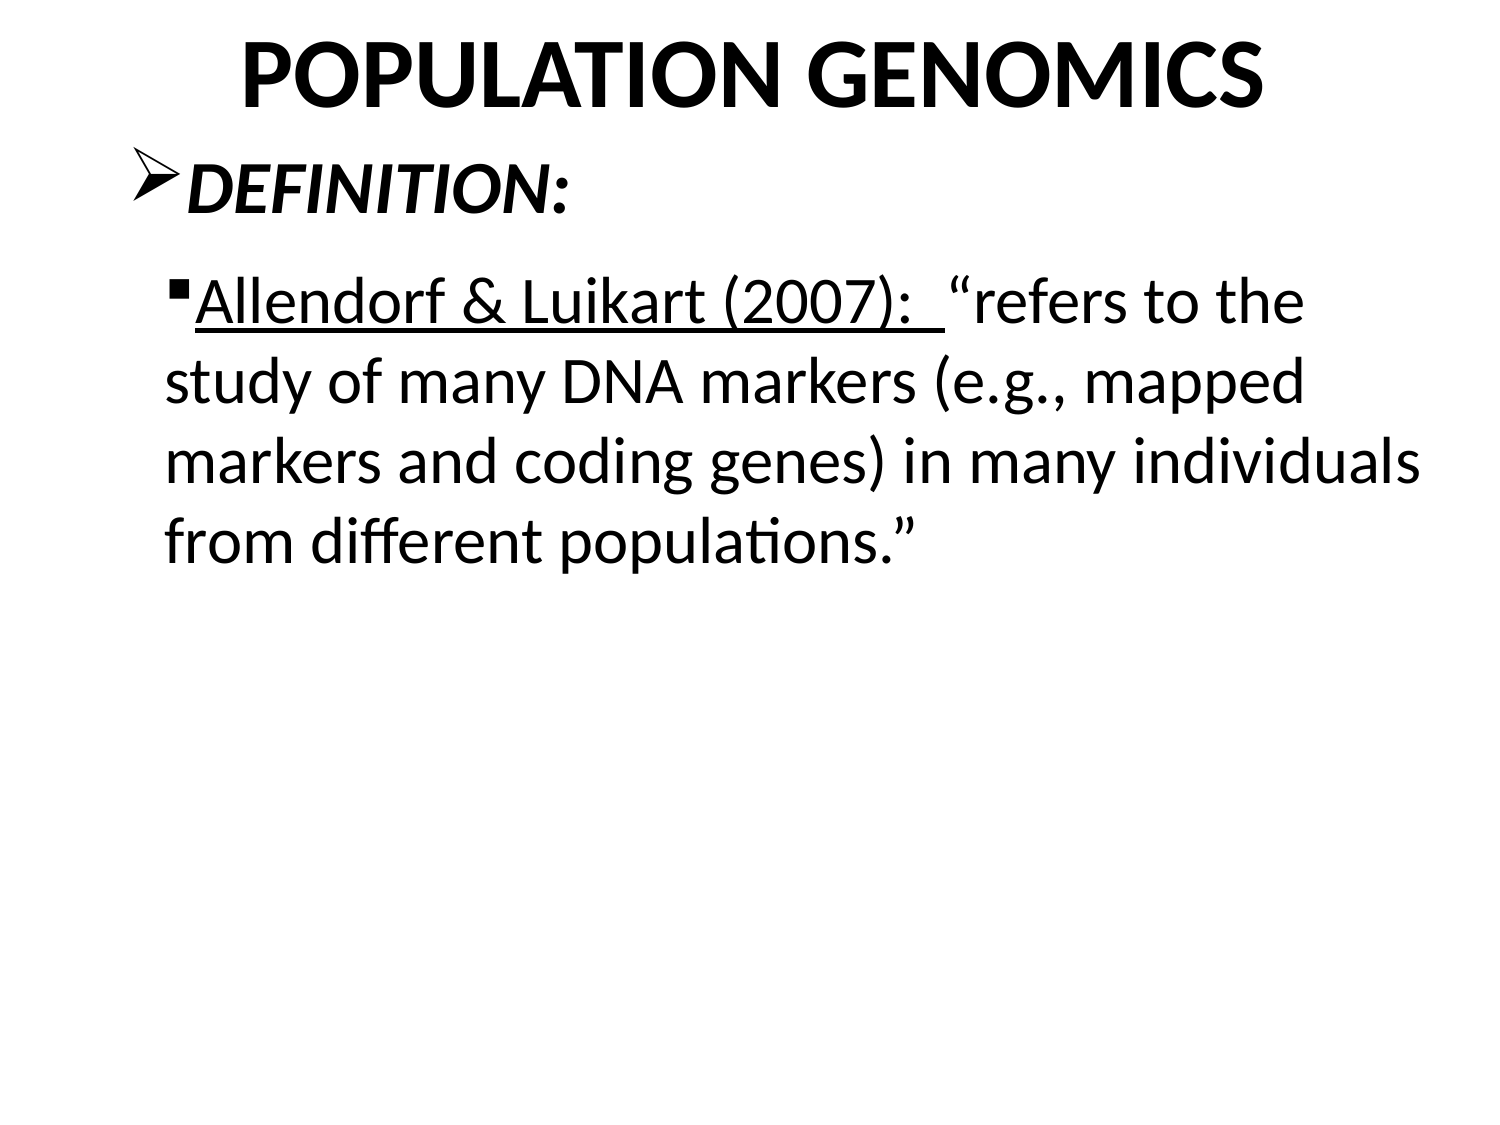

POPULATION GENOMICS
DEFINITION:
Allendorf & Luikart (2007):  “refers to the study of many DNA markers (e.g., mapped markers and coding genes) in many individuals from different populations.”